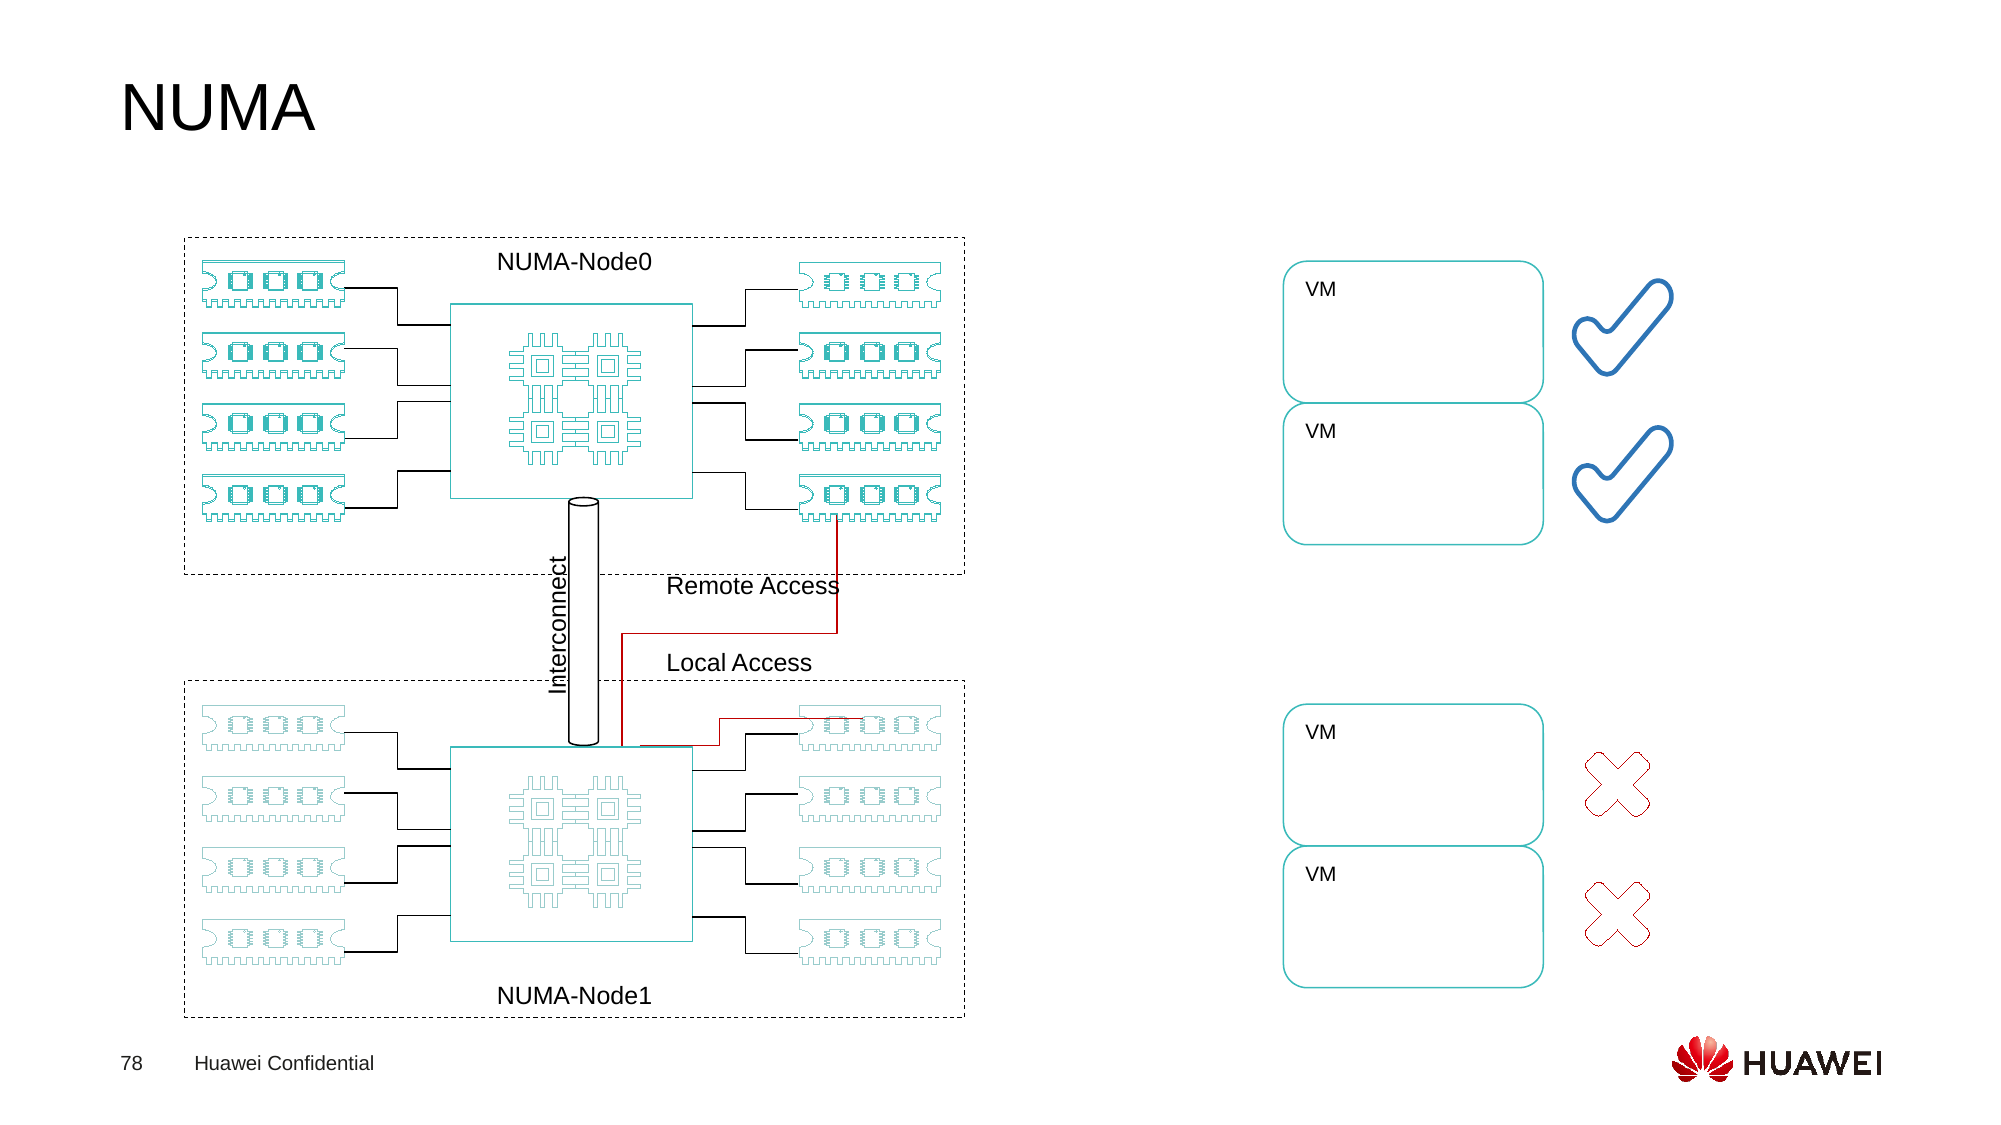

# NUMA
NUMA-Node0

VM

VM

Remote Access
Interconnect
Local Access
NUMA-Node1
VM

VM